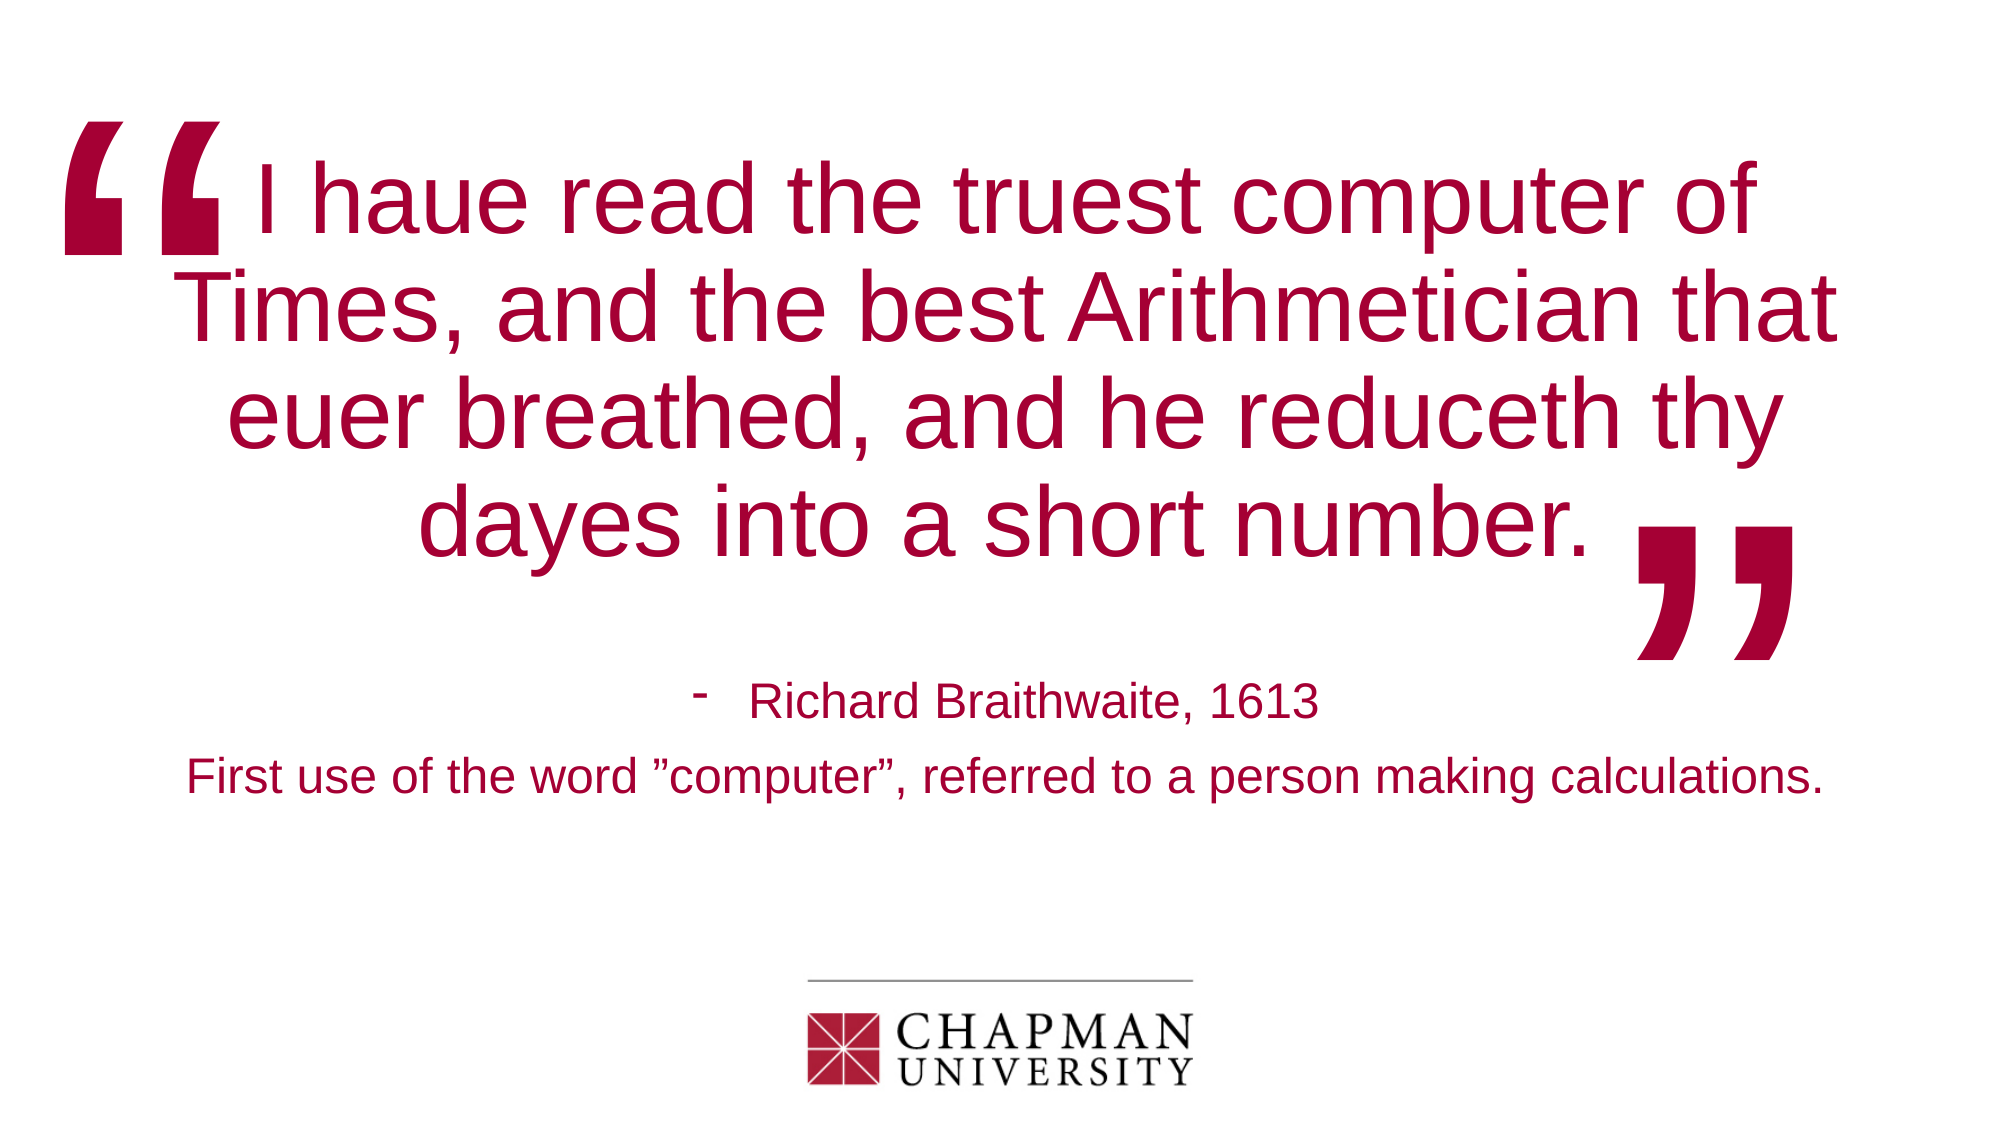

“
# I haue read the truest computer of Times, and the best Arithmetician that euer breathed, and he reduceth thy dayes into a short number.
”
Richard Braithwaite, 1613
First use of the word ”computer”, referred to a person making calculations.